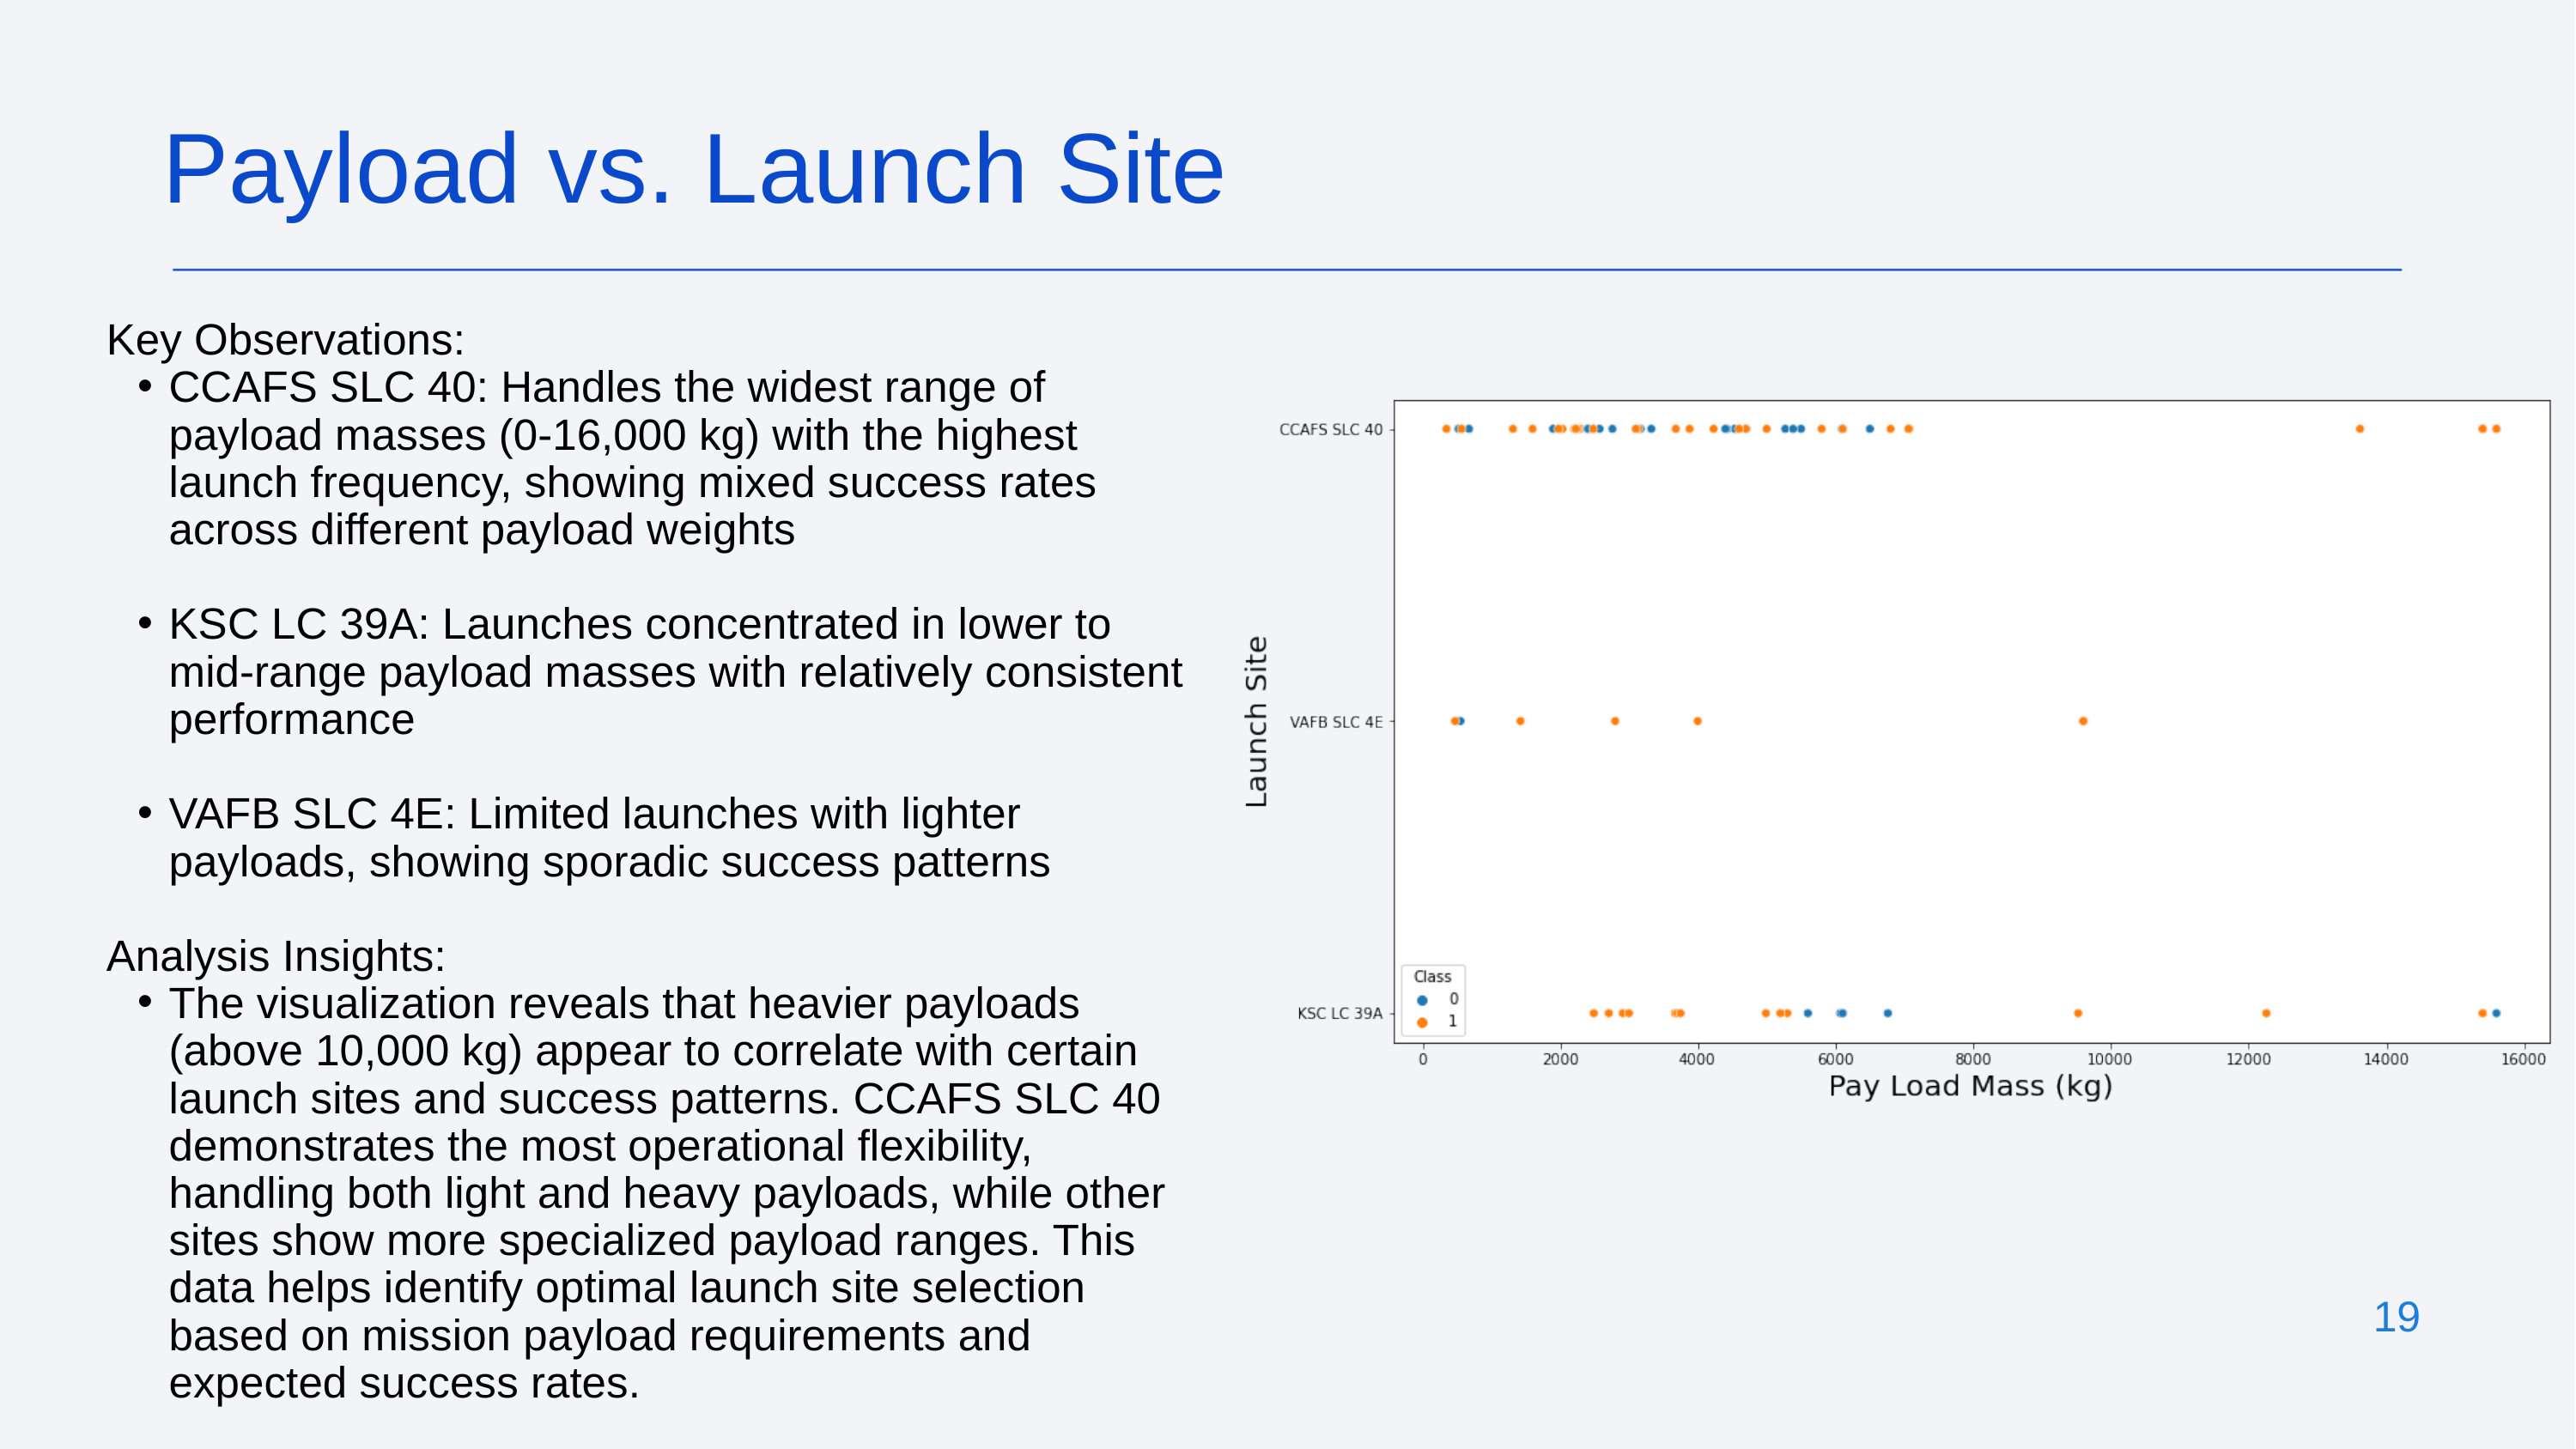

Payload vs. Launch Site
Key Observations:
CCAFS SLC 40: Handles the widest range of payload masses (0-16,000 kg) with the highest launch frequency, showing mixed success rates across different payload weights

KSC LC 39A: Launches concentrated in lower to mid-range payload masses with relatively consistent performance

VAFB SLC 4E: Limited launches with lighter payloads, showing sporadic success patterns

Analysis Insights:
The visualization reveals that heavier payloads (above 10,000 kg) appear to correlate with certain launch sites and success patterns. CCAFS SLC 40 demonstrates the most operational flexibility, handling both light and heavy payloads, while other sites show more specialized payload ranges. This data helps identify optimal launch site selection based on mission payload requirements and expected success rates.

19